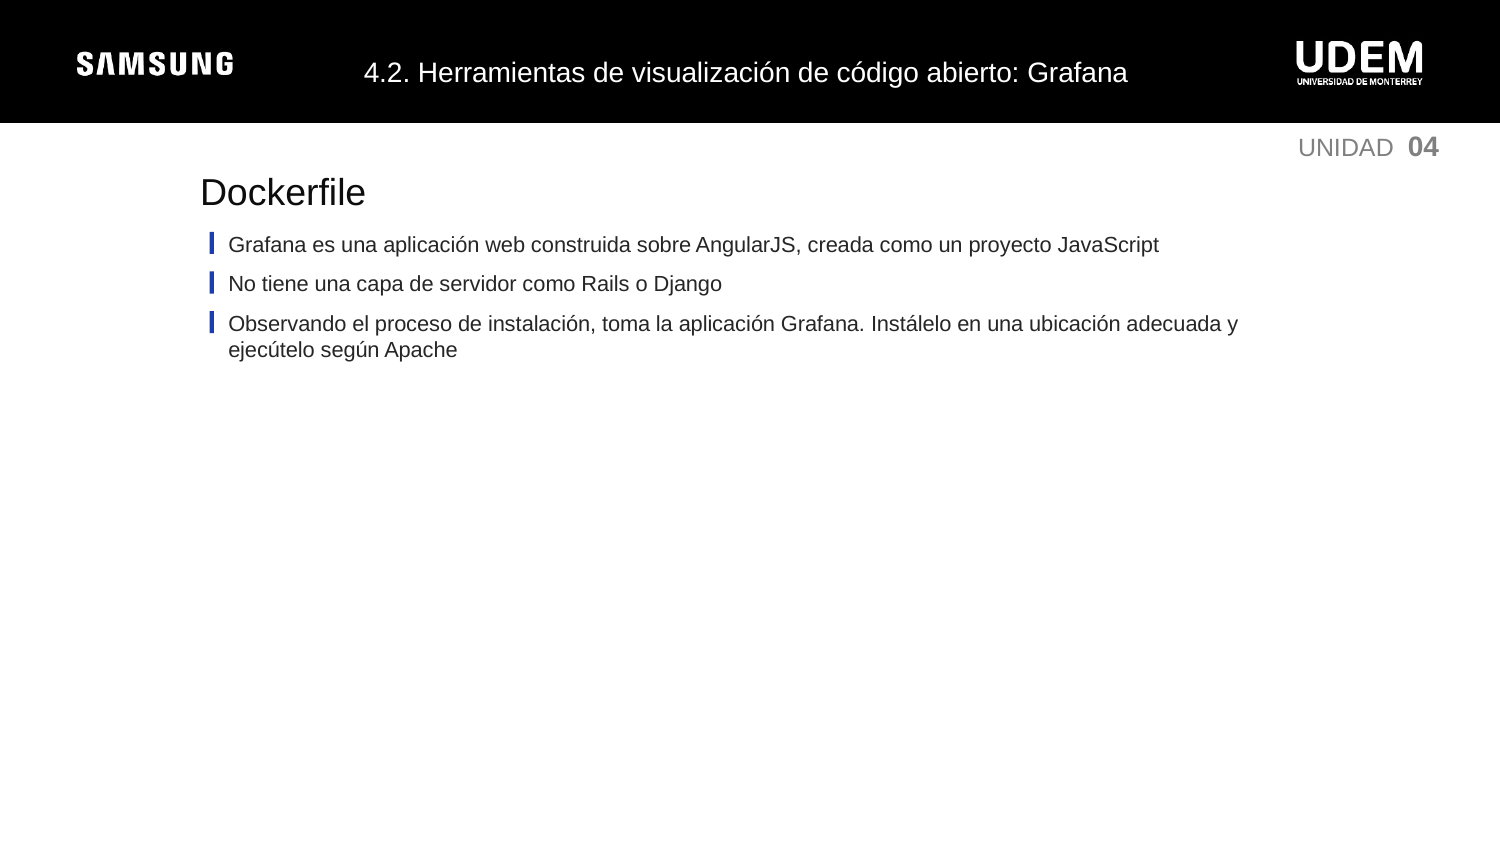

4.2. Herramientas de visualización de código abierto: Grafana
UNIDAD  04
Dockerfile
Grafana es una aplicación web construida sobre AngularJS, creada como un proyecto JavaScript

No tiene una capa de servidor como Rails o Django

Observando el proceso de instalación, toma la aplicación Grafana. Instálelo en una ubicación adecuada y ejecútelo según Apache